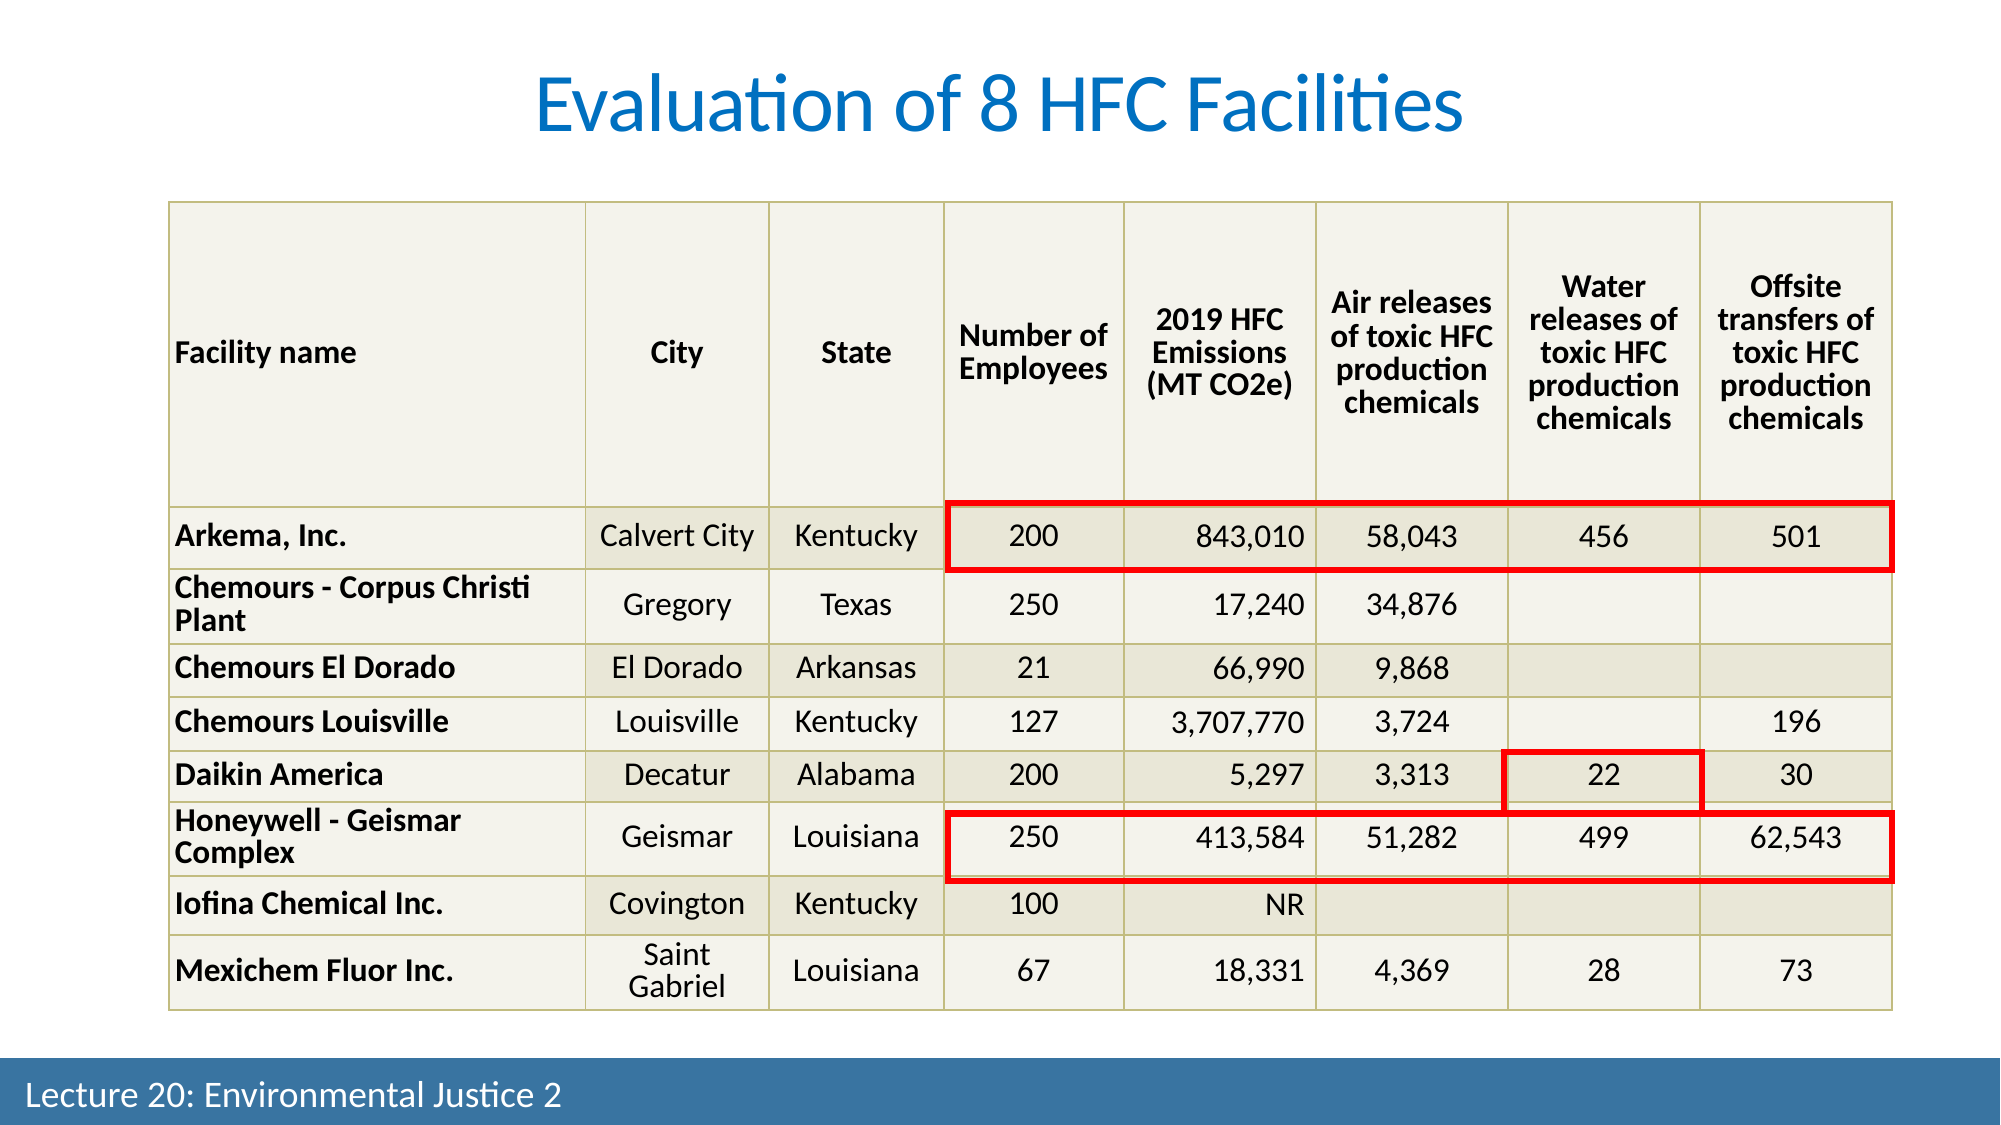

Evaluation of 8 HFC Facilities
| Facility name | City | State | Number of Employees | 2019 HFC Emissions (MT CO2e) | Air releases of toxic HFC production chemicals | Water releases of toxic HFC production chemicals | Offsite transfers of toxic HFC production chemicals |
| --- | --- | --- | --- | --- | --- | --- | --- |
| Arkema, Inc. | Calvert City | Kentucky | 200 | 843,010 | 58,043 | 456 | 501 |
| Chemours - Corpus Christi Plant | Gregory | Texas | 250 | 17,240 | 34,876 |  |  |
| Chemours El Dorado | El Dorado | Arkansas | 21 | 66,990 | 9,868 |  |  |
| Chemours Louisville | Louisville | Kentucky | 127 | 3,707,770 | 3,724 |  | 196 |
| Daikin America | Decatur | Alabama | 200 | 5,297 | 3,313 | 22 | 30 |
| Honeywell - Geismar Complex | Geismar | Louisiana | 250 | 413,584 | 51,282 | 499 | 62,543 |
| Iofina Chemical Inc. | Covington | Kentucky | 100 | NR |  |  |  |
| Mexichem Fluor Inc. | Saint Gabriel | Louisiana | 67 | 18,331 | 4,369 | 28 | 73 |